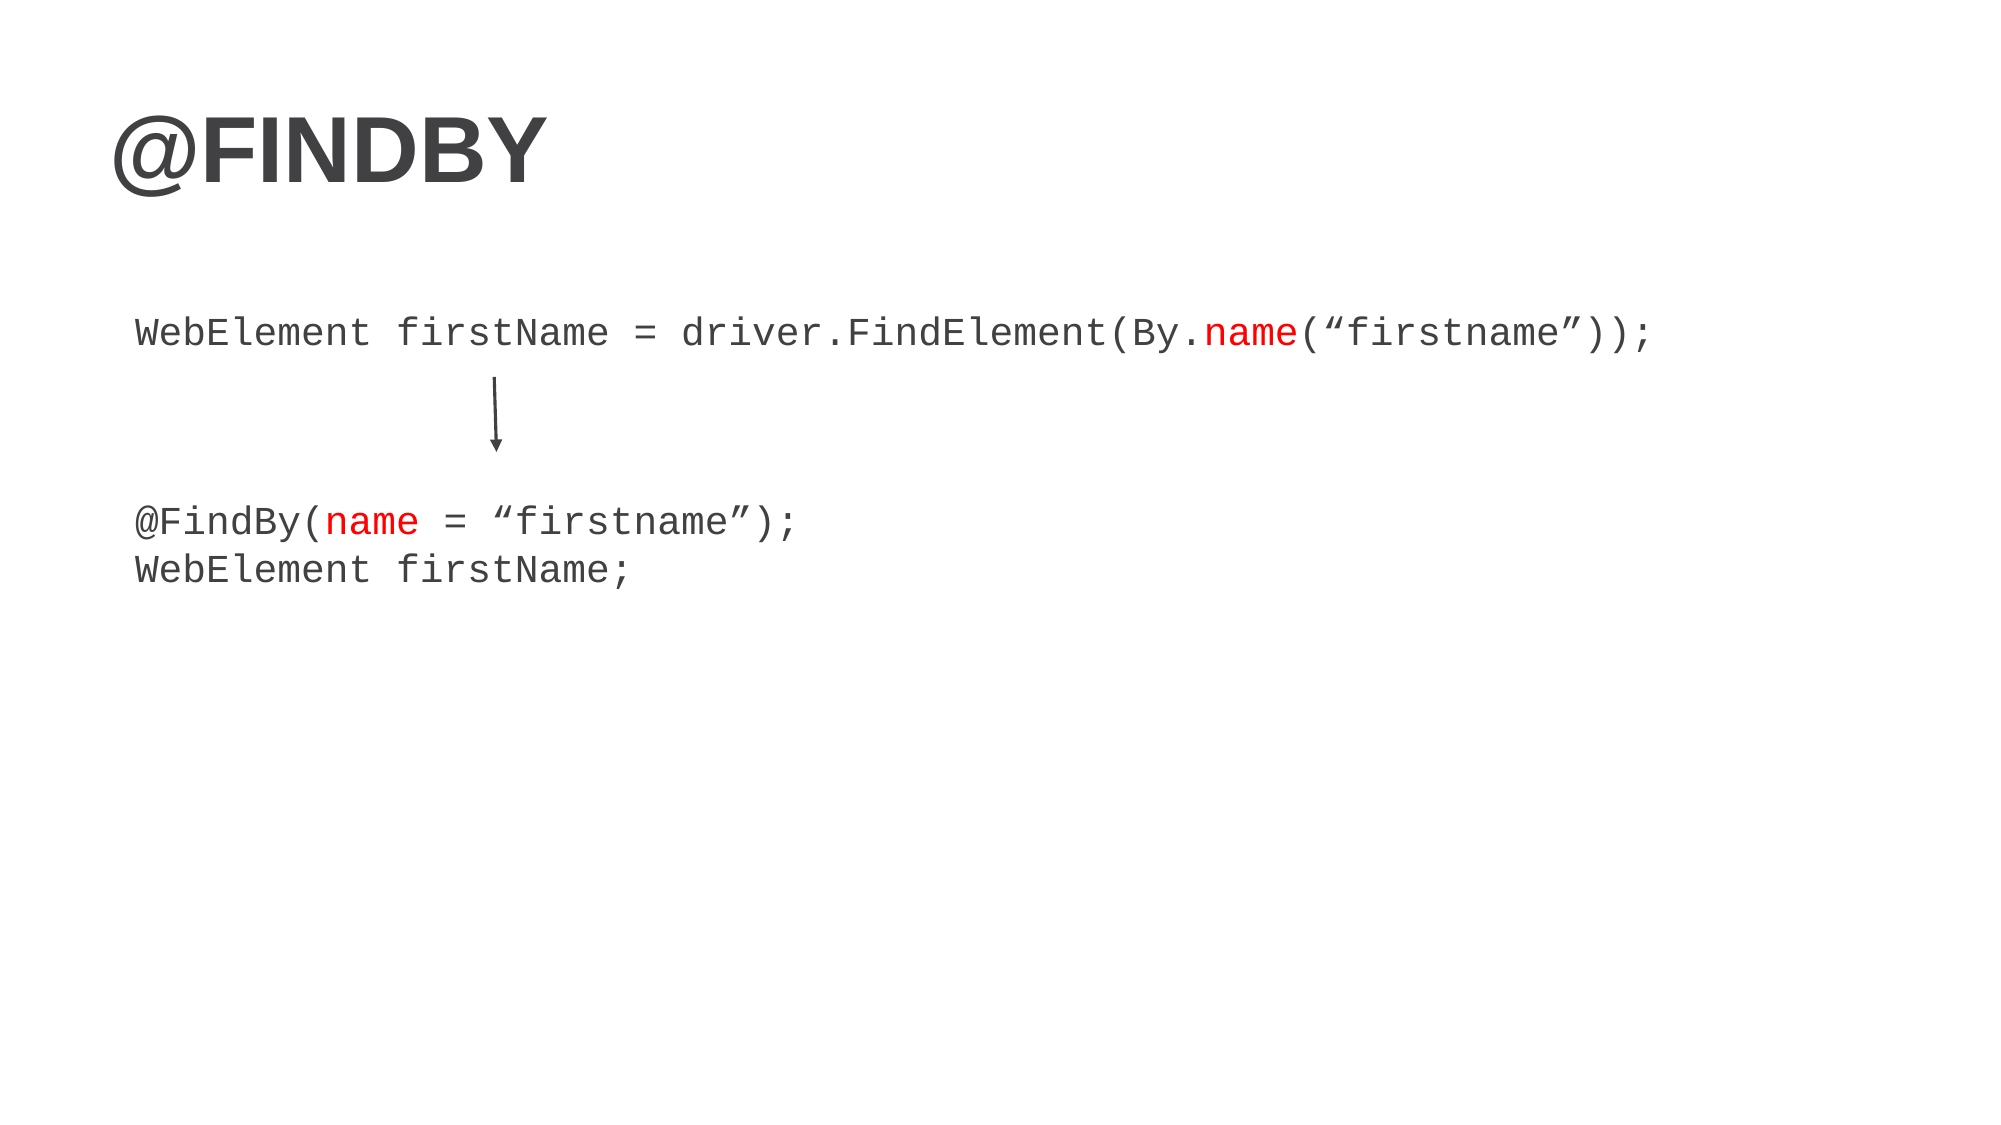

# @FindBy

WebElement firstName = driver.FindElement(By.name(“firstname”));

@FindBy(name = “firstname”);
WebElement firstName;